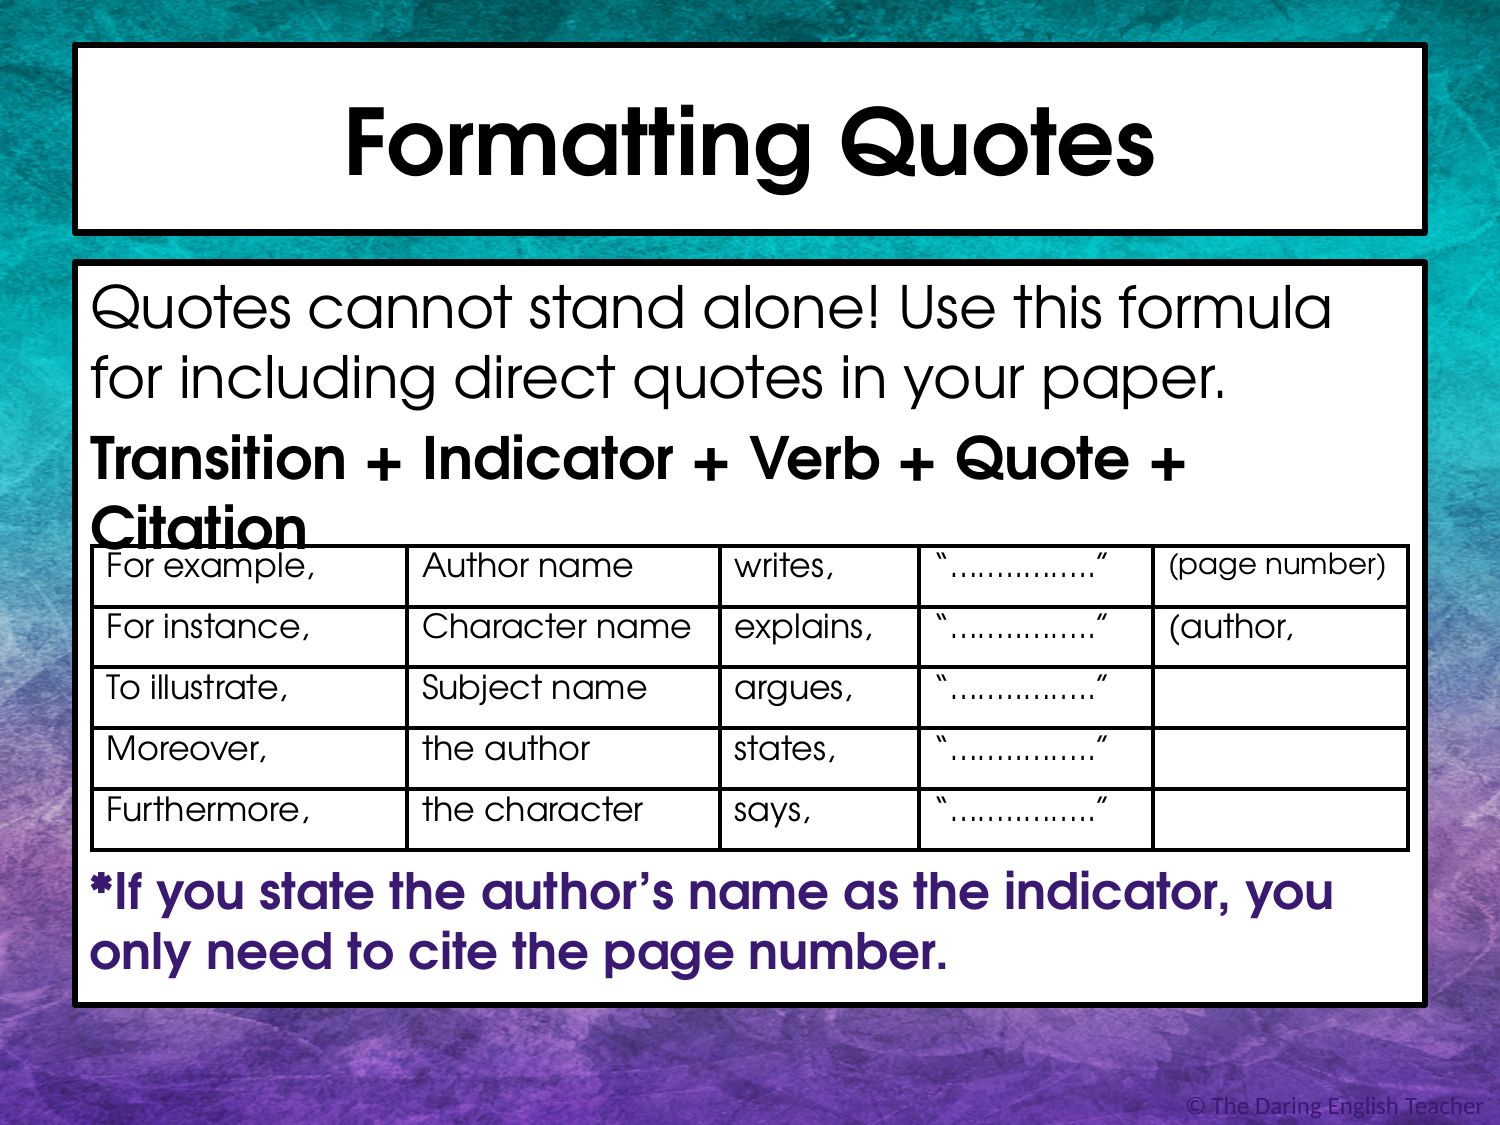

# Formatting Quotes
Quotes cannot stand alone! Use this formula for including direct quotes in your paper.
Transition + Indicator + Verb + Quote + Citation
| For example, | Author name | writes, | “……..……..” | (page number) |
| --- | --- | --- | --- | --- |
| For instance, | Character name | explains, | “……..……..” | (author, |
| To illustrate, | Subject name | argues, | “……..……..” |  |
| Moreover, | the author | states, | “……..……..” |  |
| Furthermore, | the character | says, | “……..……..” |  |
*If you state the author’s name as the indicator, you only need to cite the page number.